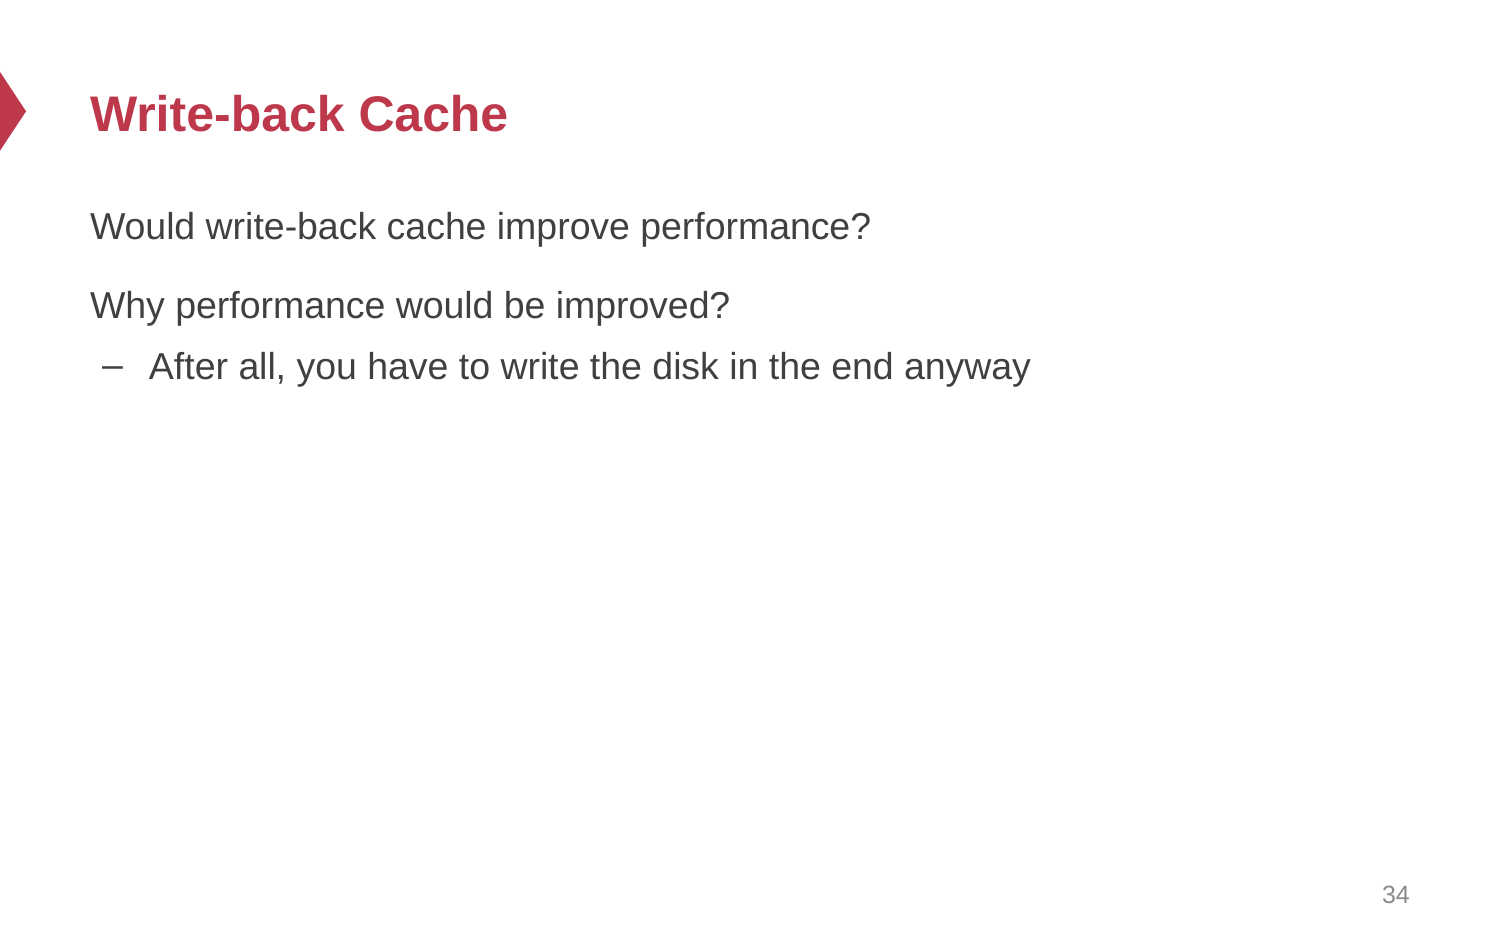

# Write-back Cache
Would write-back cache improve performance?
Why performance would be improved?
After all, you have to write the disk in the end anyway

34